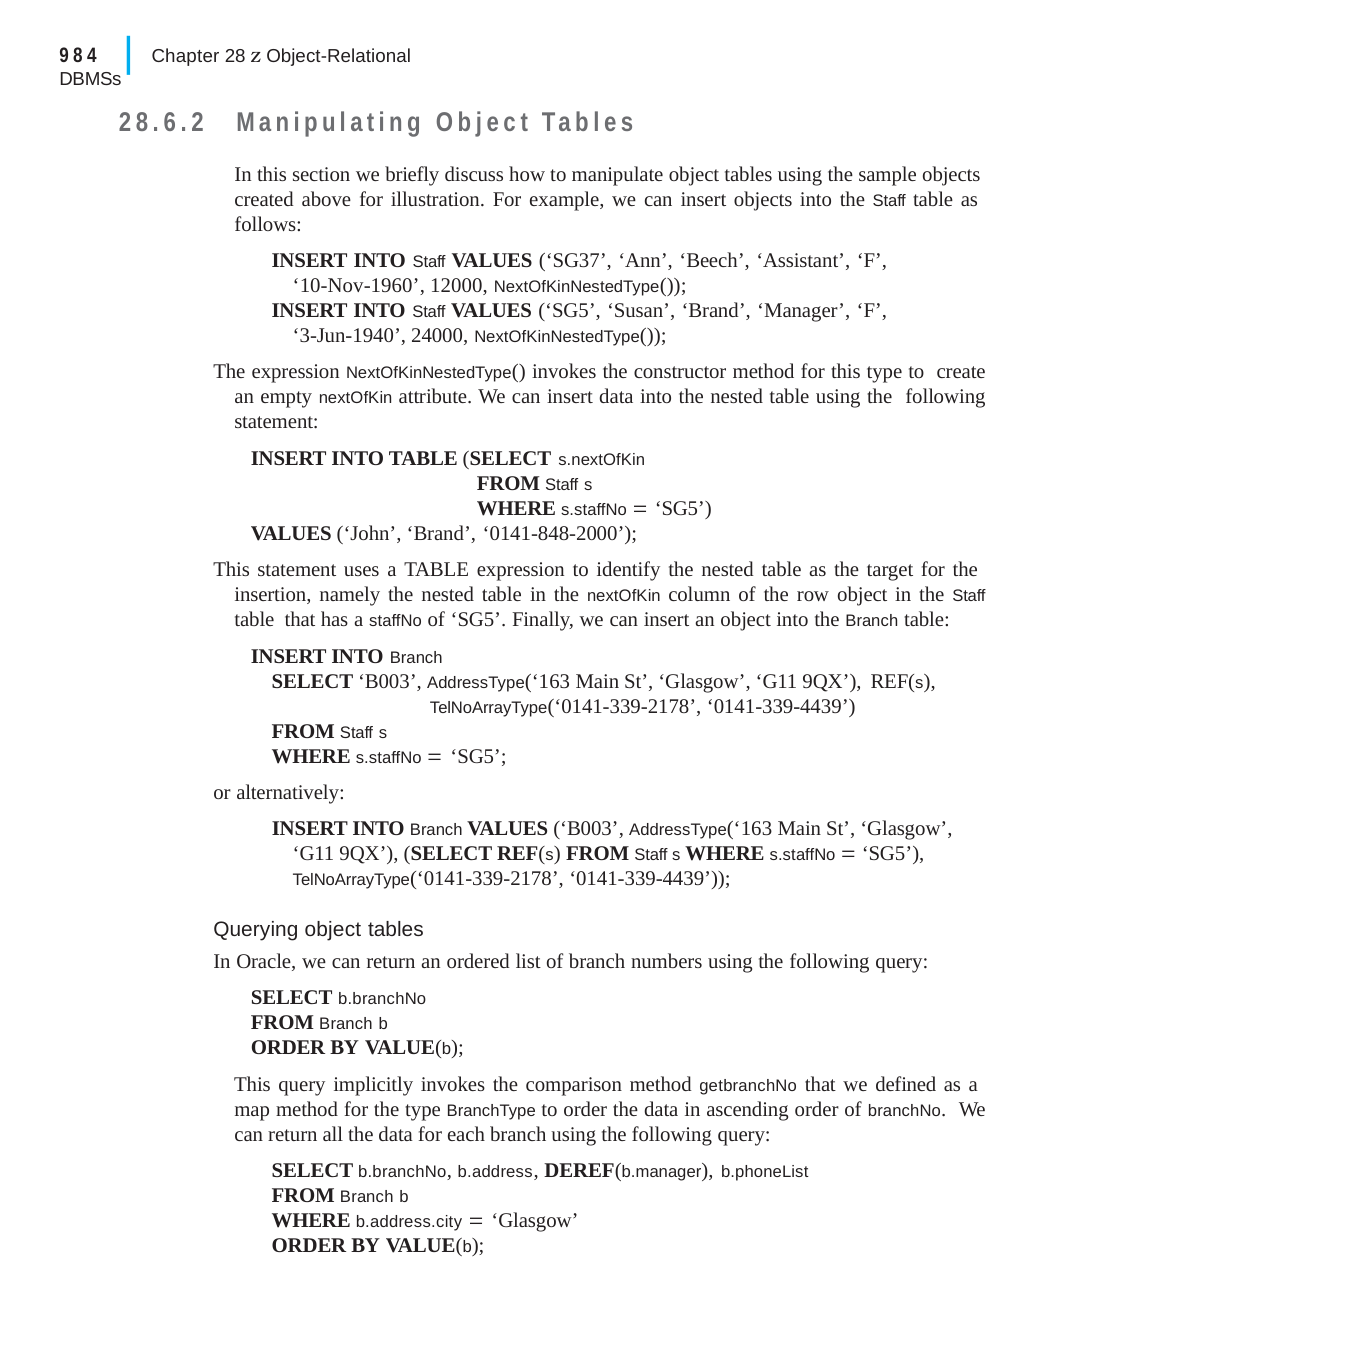

|
984	Chapter 28 z Object-Relational DBMSs
28.6.2	Manipulating Object Tables
In this section we briefly discuss how to manipulate object tables using the sample objects  created above for illustration. For example, we can insert objects into the Staff table as  follows:
INSERT INTO Staff VALUES (‘SG37’, ‘Ann’, ‘Beech’, ‘Assistant’, ‘F’,  ‘10-Nov-1960’, 12000, NextOfKinNestedType());
INSERT INTO Staff VALUES (‘SG5’, ‘Susan’, ‘Brand’, ‘Manager’, ‘F’,  ‘3-Jun-1940’, 24000, NextOfKinNestedType());
The expression NextOfKinNestedType() invokes the constructor method for this type to  create an empty nextOfKin attribute. We can insert data into the nested table using the  following statement:
INSERT INTO TABLE (SELECT s.nextOfKin
FROM Staff s
WHERE s.staffNo = ‘SG5’)
VALUES (‘John’, ‘Brand’, ‘0141-848-2000’);
This statement uses a TABLE expression to identify the nested table as the target for the  insertion, namely the nested table in the nextOfKin column of the row object in the Staff table  that has a staffNo of ‘SG5’. Finally, we can insert an object into the Branch table:
INSERT INTO Branch
SELECT ‘B003’, AddressType(‘163 Main St’, ‘Glasgow’, ‘G11 9QX’), REF(s),
TelNoArrayType(‘0141-339-2178’, ‘0141-339-4439’)
FROM Staff s
WHERE s.staffNo = ‘SG5’;
or alternatively:
INSERT INTO Branch VALUES (‘B003’, AddressType(‘163 Main St’, ‘Glasgow’,  ‘G11 9QX’), (SELECT REF(s) FROM Staff s WHERE s.staffNo = ‘SG5’),  TelNoArrayType(‘0141-339-2178’, ‘0141-339-4439’));

Querying object tables
In Oracle, we can return an ordered list of branch numbers using the following query:
SELECT b.branchNo
FROM Branch b
ORDER BY VALUE(b);
This query implicitly invokes the comparison method getbranchNo that we defined as a  map method for the type BranchType to order the data in ascending order of branchNo.  We can return all the data for each branch using the following query:
SELECT b.branchNo, b.address, DEREF(b.manager), b.phoneList
FROM Branch b
WHERE b.address.city = ‘Glasgow’
ORDER BY VALUE(b);